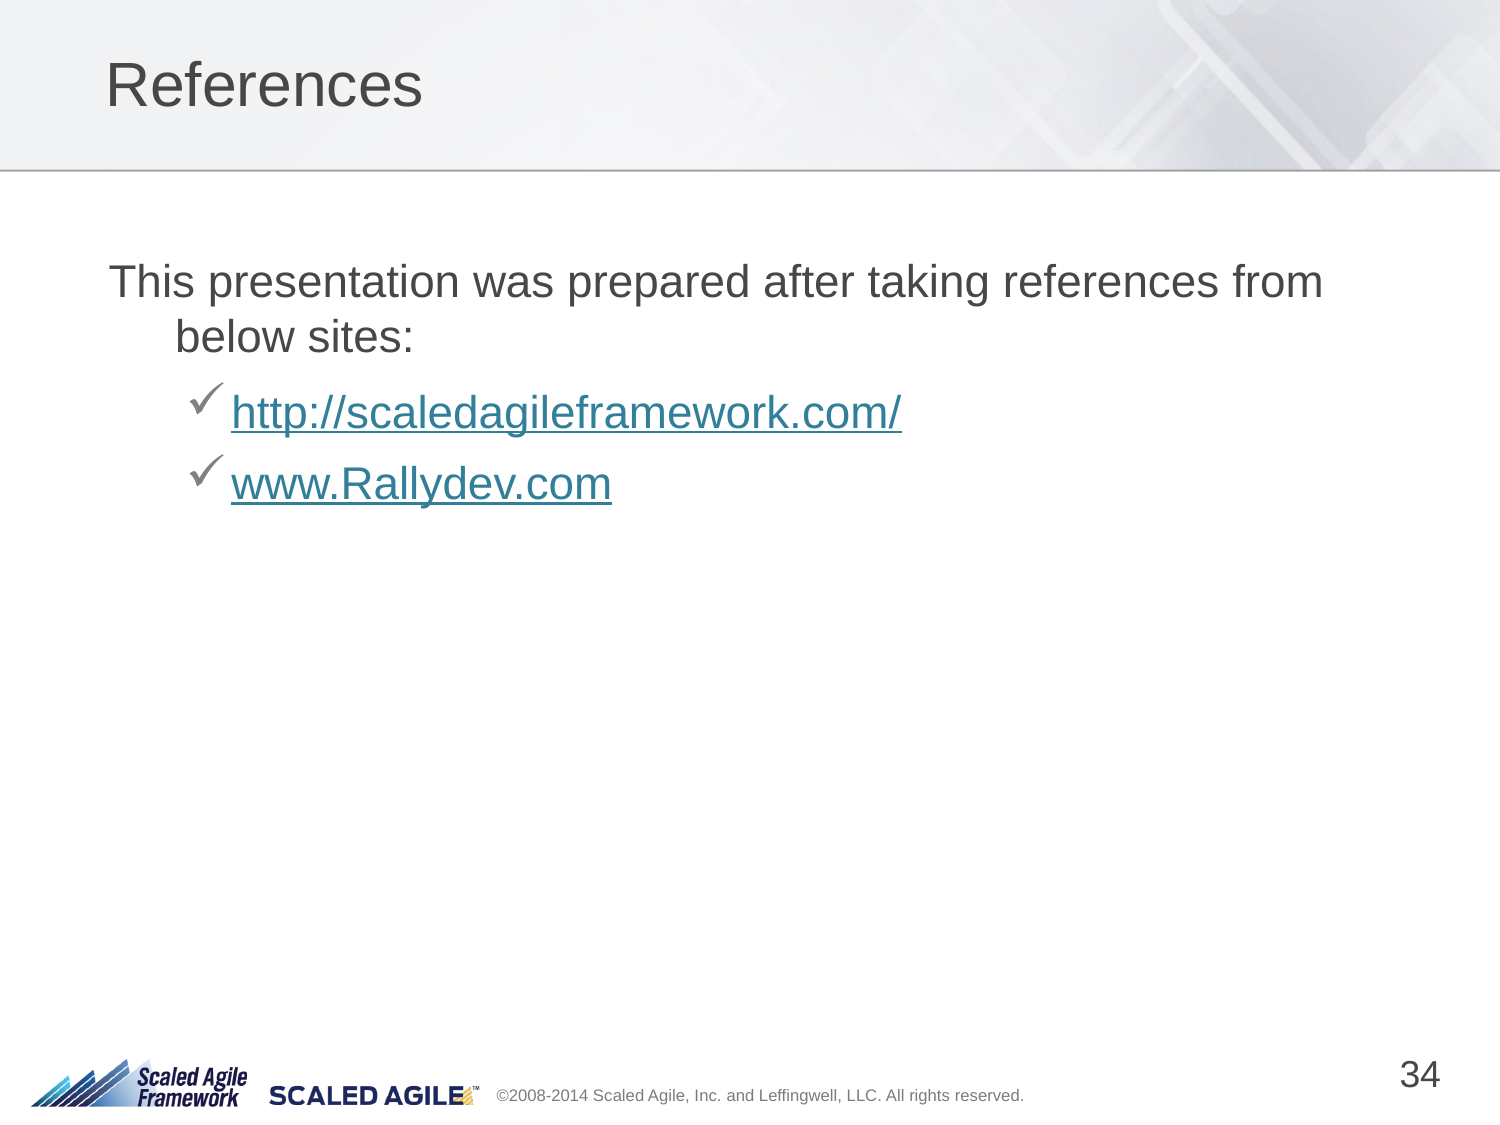

# References
This presentation was prepared after taking references from below sites:
http://scaledagileframework.com/
www.Rallydev.com

34